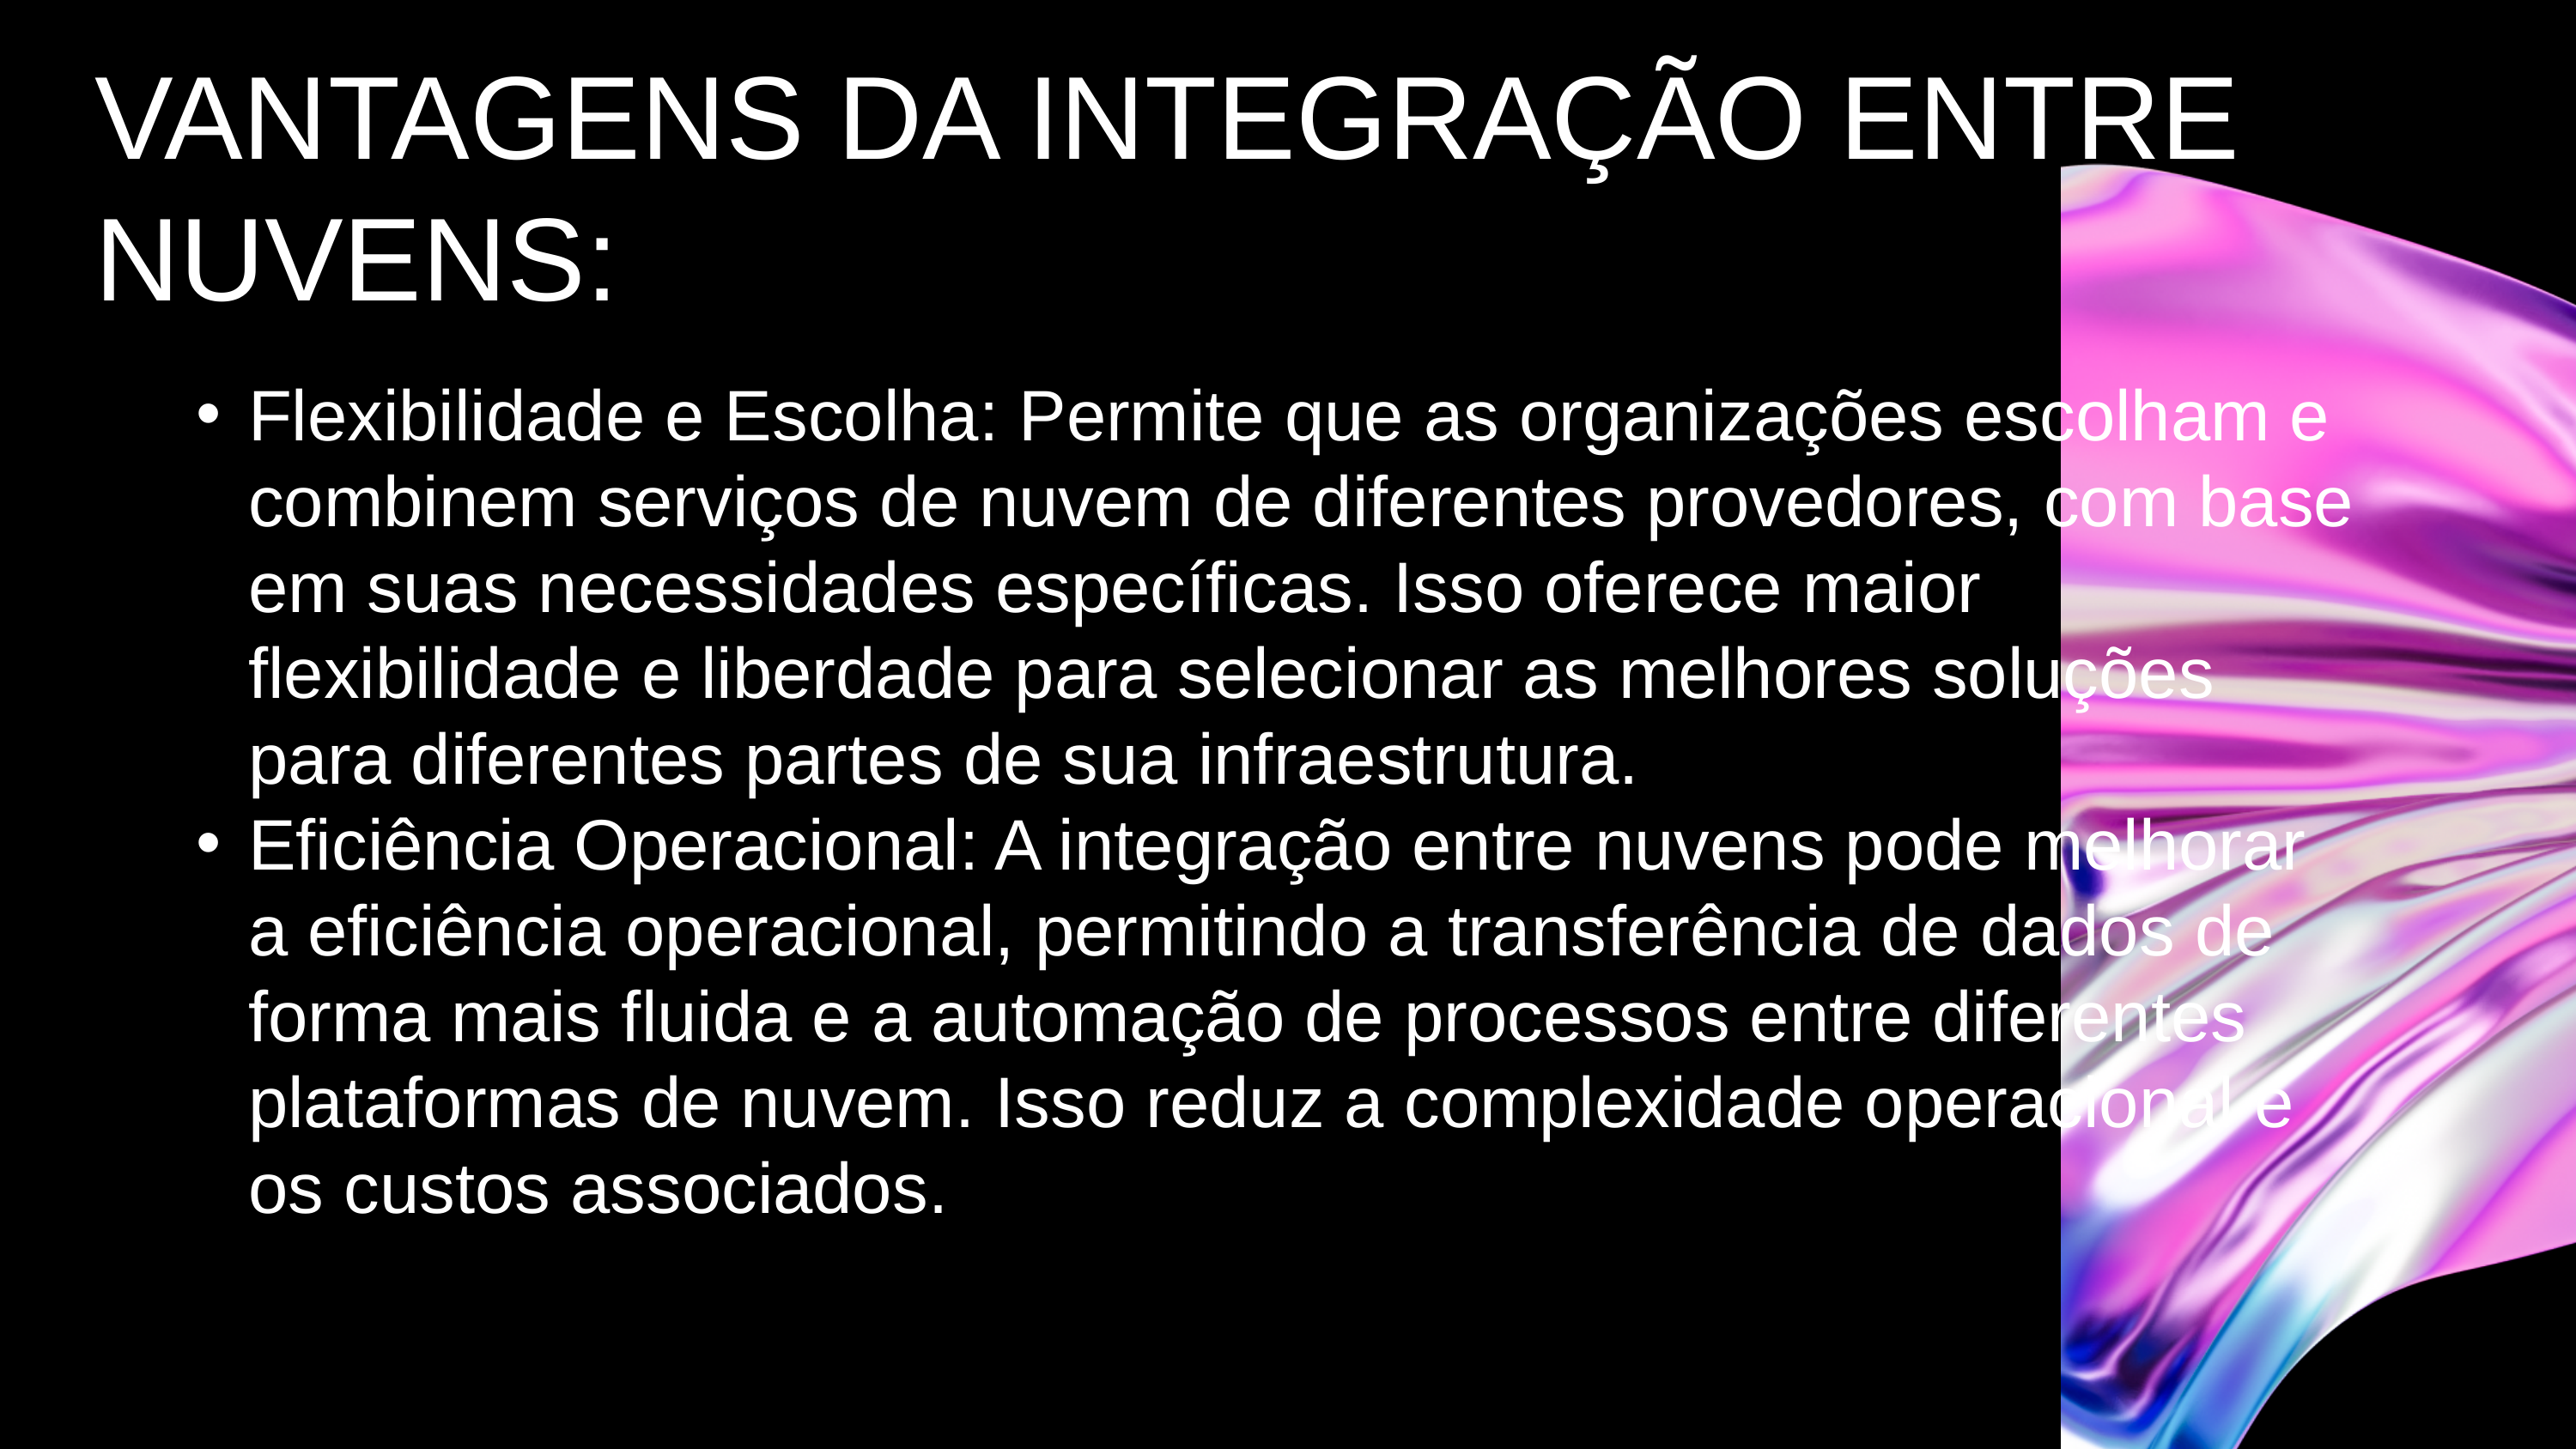

VANTAGENS DA INTEGRAÇÃO ENTRE NUVENS:

Flexibilidade e Escolha: Permite que as organizações escolham e combinem serviços de nuvem de diferentes provedores, com base em suas necessidades específicas. Isso oferece maior flexibilidade e liberdade para selecionar as melhores soluções para diferentes partes de sua infraestrutura.
Eficiência Operacional: A integração entre nuvens pode melhorar a eficiência operacional, permitindo a transferência de dados de forma mais fluida e a automação de processos entre diferentes plataformas de nuvem. Isso reduz a complexidade operacional e os custos associados.